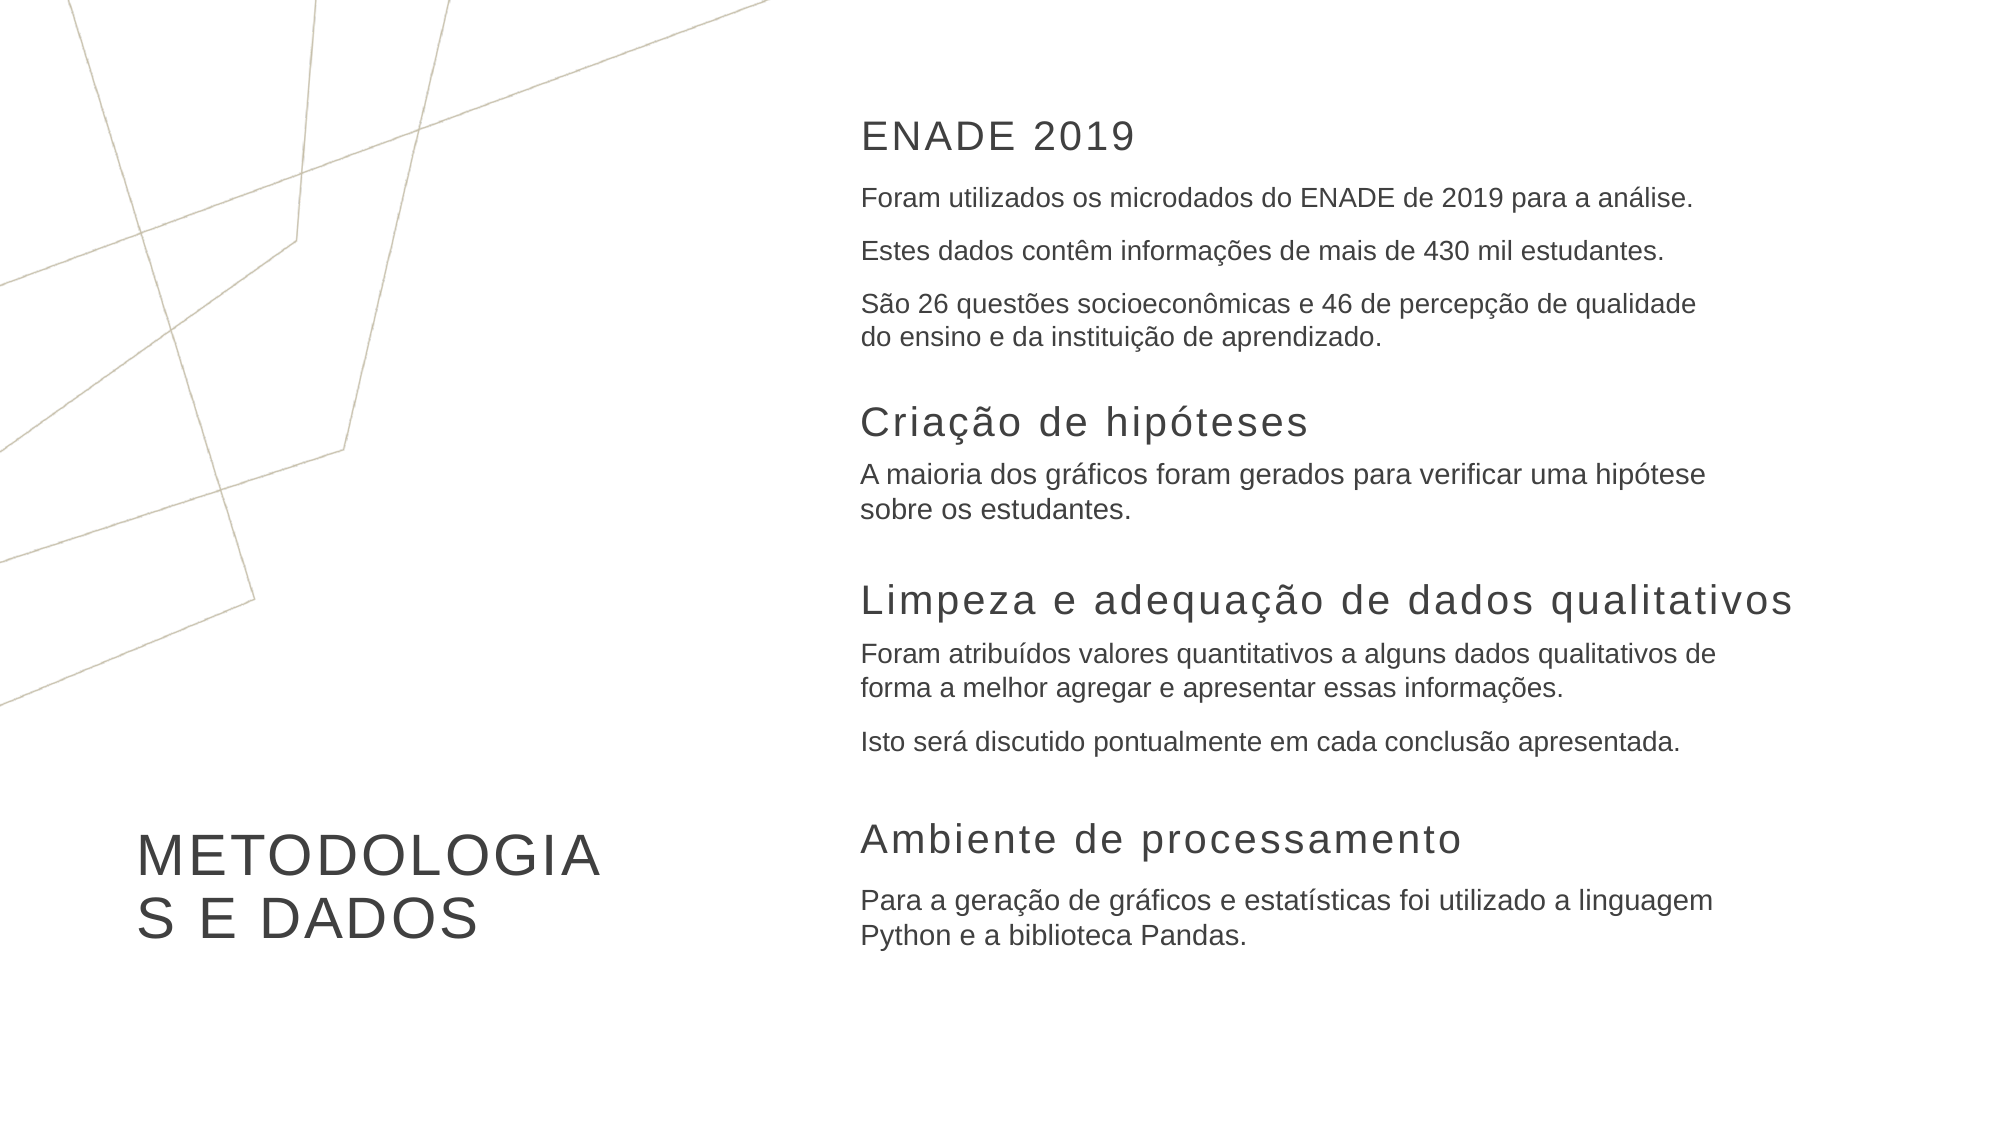

ENADE 2019
Foram utilizados os microdados do ENADE de 2019 para a análise.
Estes dados contêm informações de mais de 430 mil estudantes.
São 26 questões socioeconômicas e 46 de percepção de qualidade do ensino e da instituição de aprendizado.
Criação de hipóteses
A maioria dos gráficos foram gerados para verificar uma hipótese sobre os estudantes.
Limpeza e adequação de dados qualitativos
Foram atribuídos valores quantitativos a alguns dados qualitativos de forma a melhor agregar e apresentar essas informações.
Isto será discutido pontualmente em cada conclusão apresentada.
# Metodologias e dados
Ambiente de processamento
Para a geração de gráficos e estatísticas foi utilizado a linguagem Python e a biblioteca Pandas.